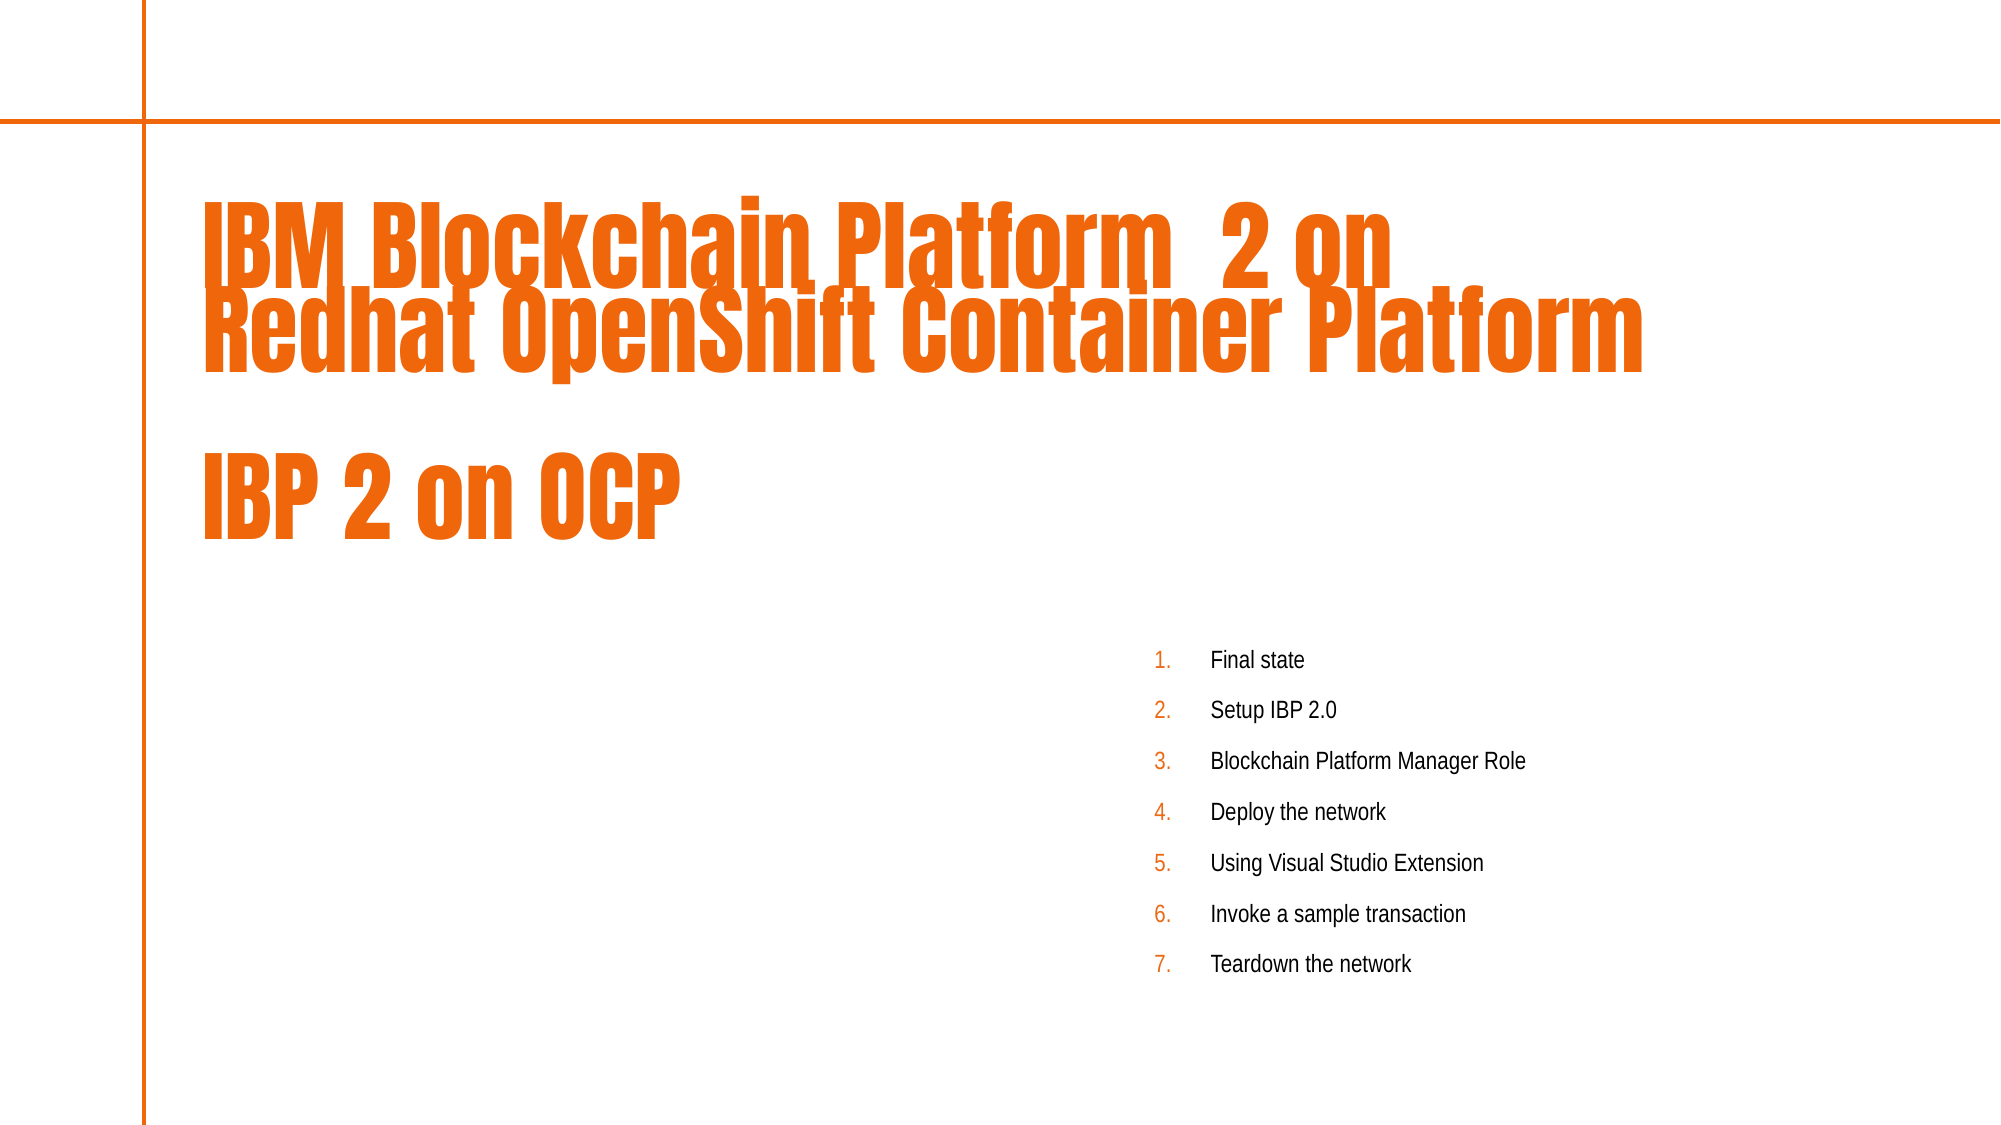

# IBM Blockchain Platform  2 on Redhat OpenShift Container Platform IBP 2 on OCP

Final state
Setup IBP 2.0
Blockchain Platform Manager Role
Deploy the network
Using Visual Studio Extension
Invoke a sample transaction
Teardown the network